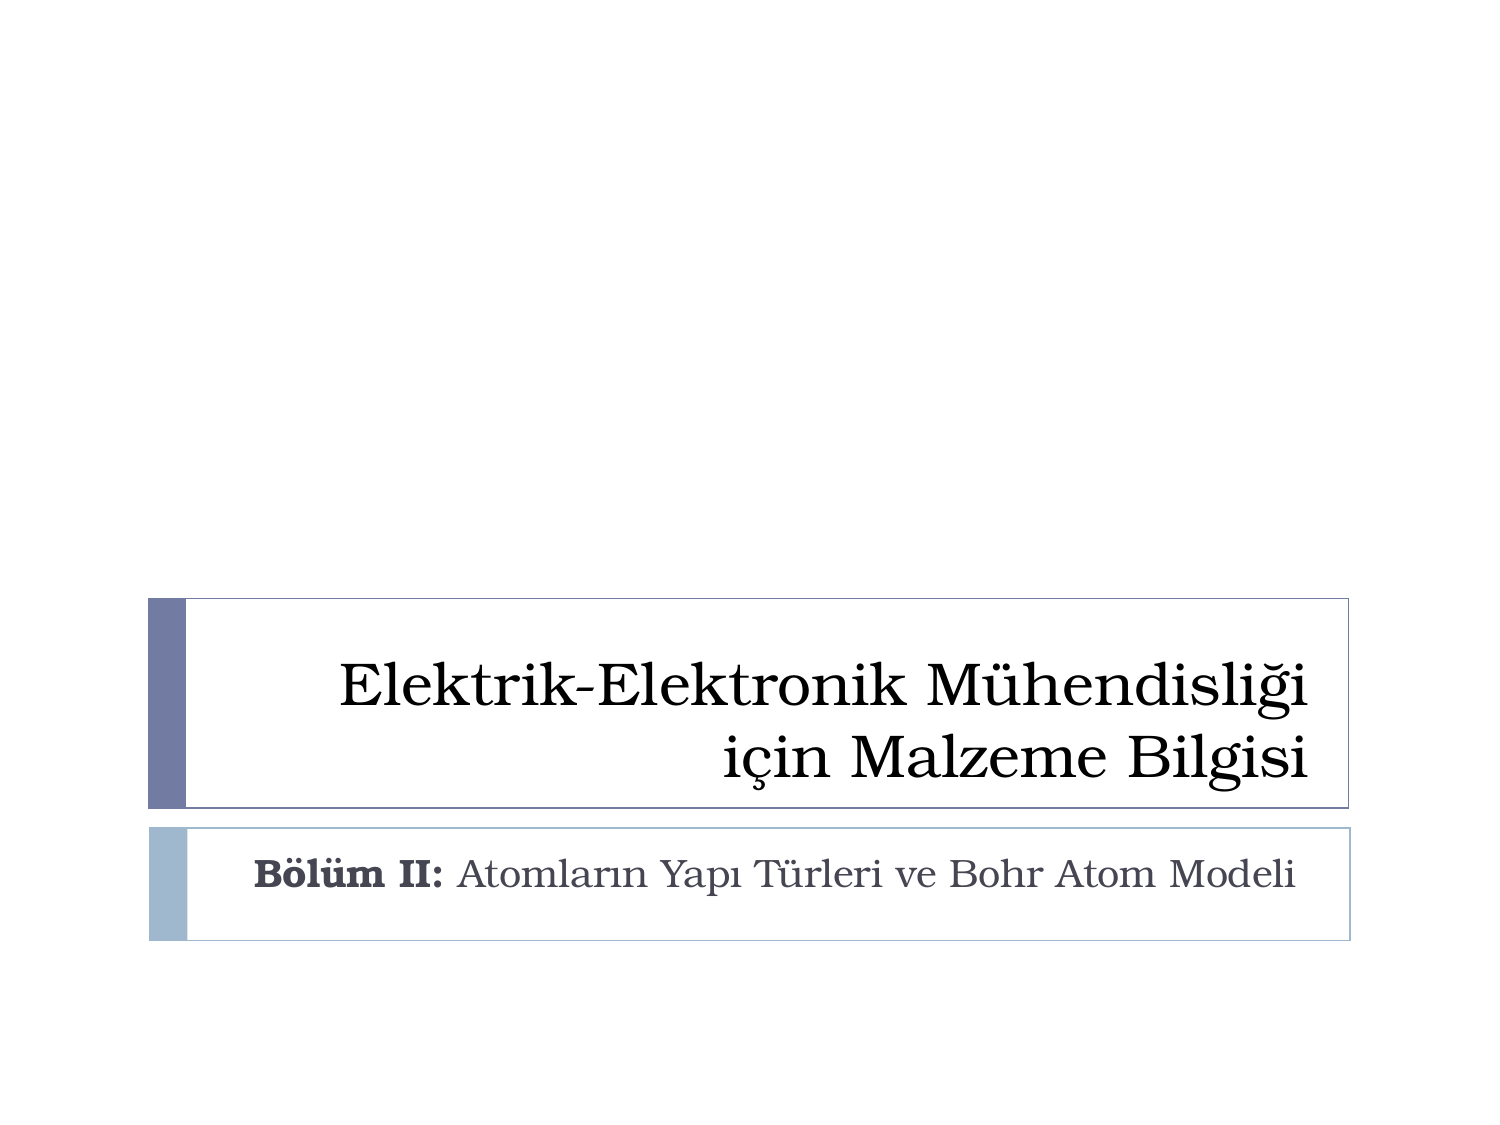

# Elektrik-Elektronik Mühendisliği için Malzeme Bilgisi
Bölüm II: Atomların Yapı Türleri ve Bohr Atom Modeli